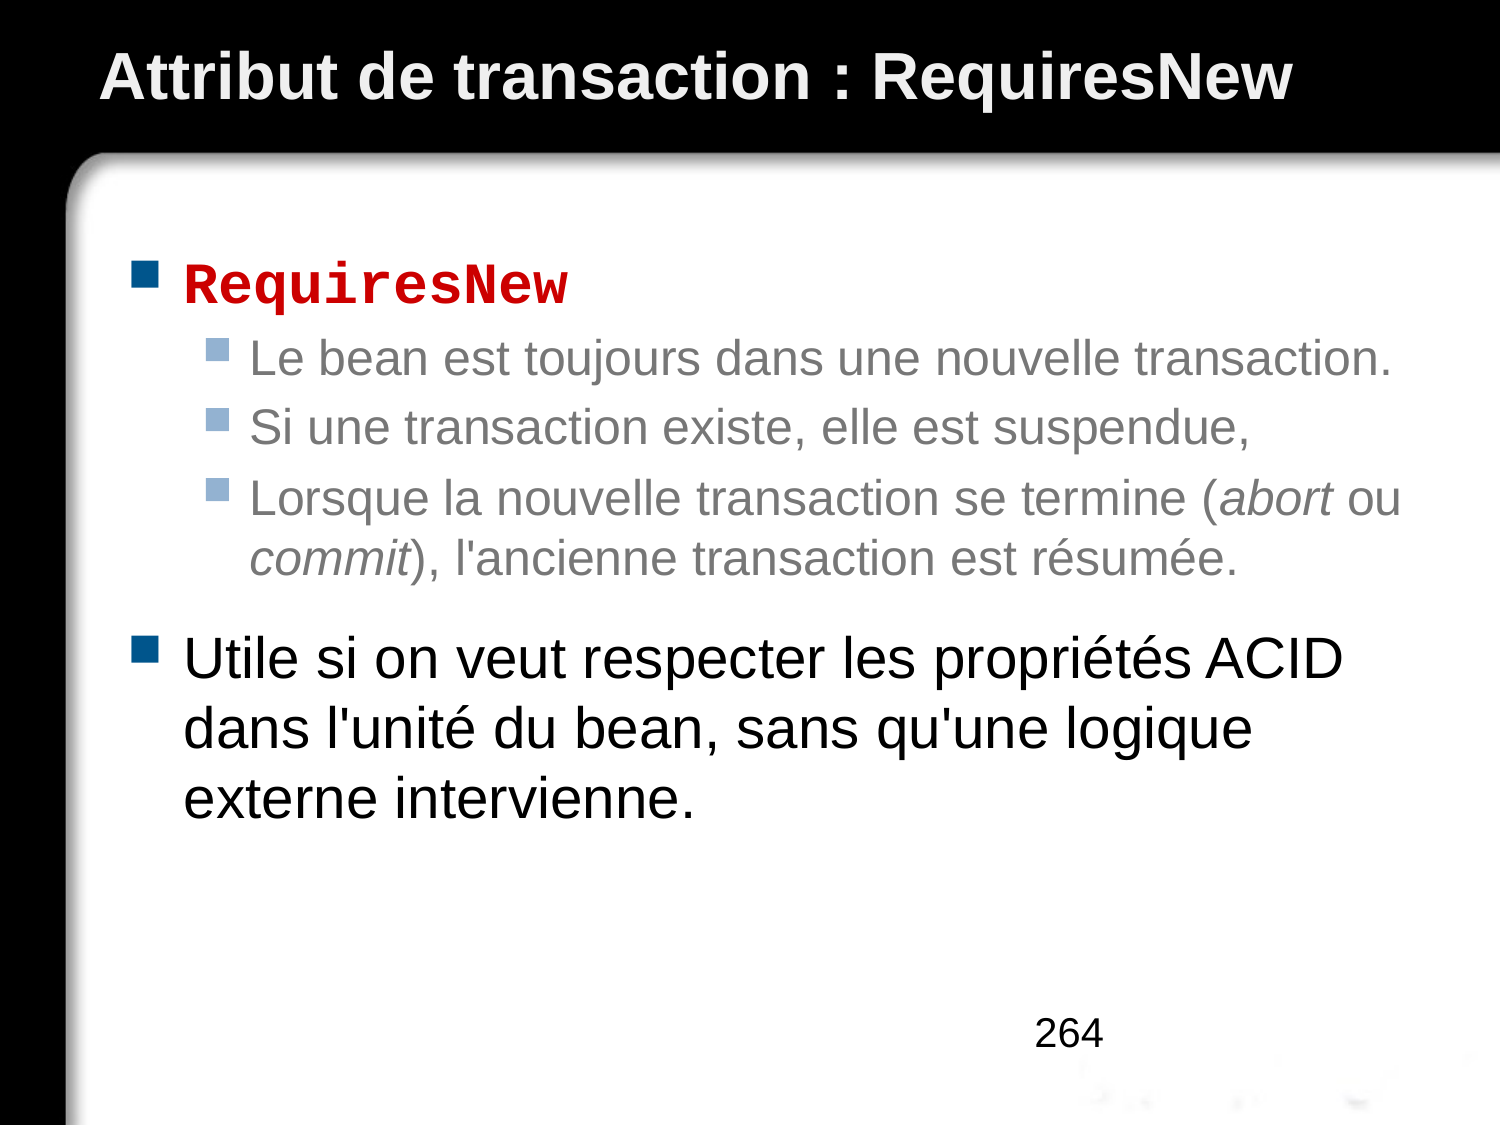

# Attribut de transaction : RequiresNew
RequiresNew
Le bean est toujours dans une nouvelle transaction.
Si une transaction existe, elle est suspendue,
Lorsque la nouvelle transaction se termine (abort ou commit), l'ancienne transaction est résumée.
Utile si on veut respecter les propriétés ACID dans l'unité du bean, sans qu'une logique externe intervienne.